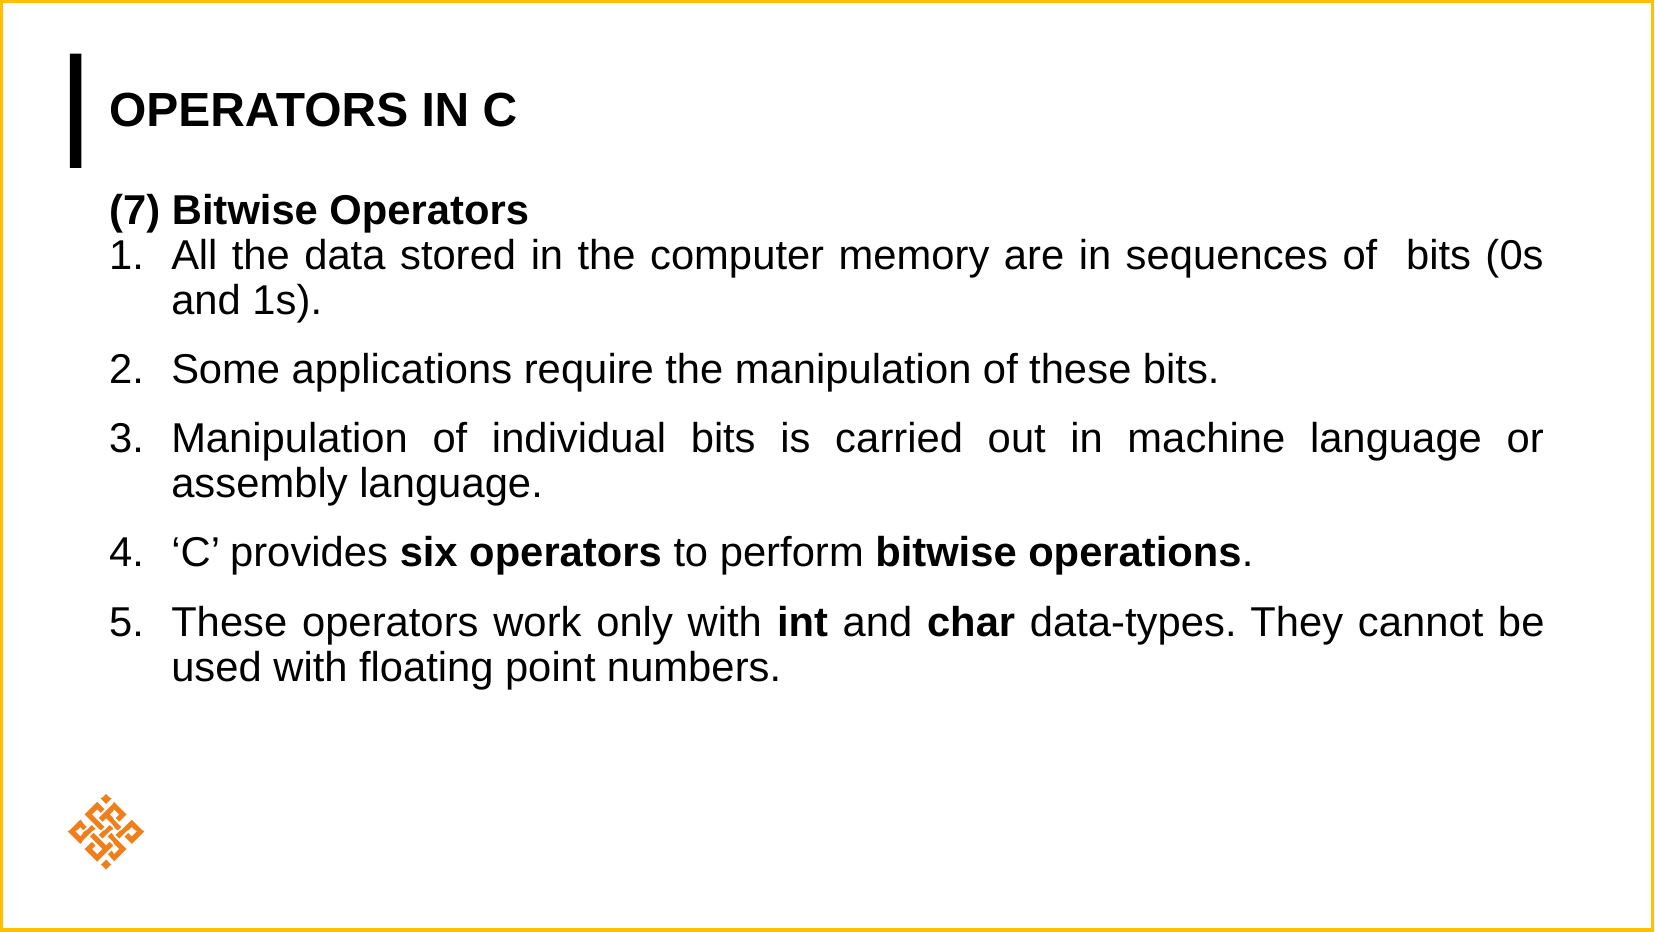

# Operators in c
(7) Bitwise Operators
All the data stored in the computer memory are in sequences of  bits (0s and 1s).
Some applications require the manipulation of these bits.
Manipulation of individual bits is carried out in machine language or assembly language.
‘C’ provides six operators to perform bitwise operations.
These operators work only with int and char data-types. They cannot be used with floating point numbers.